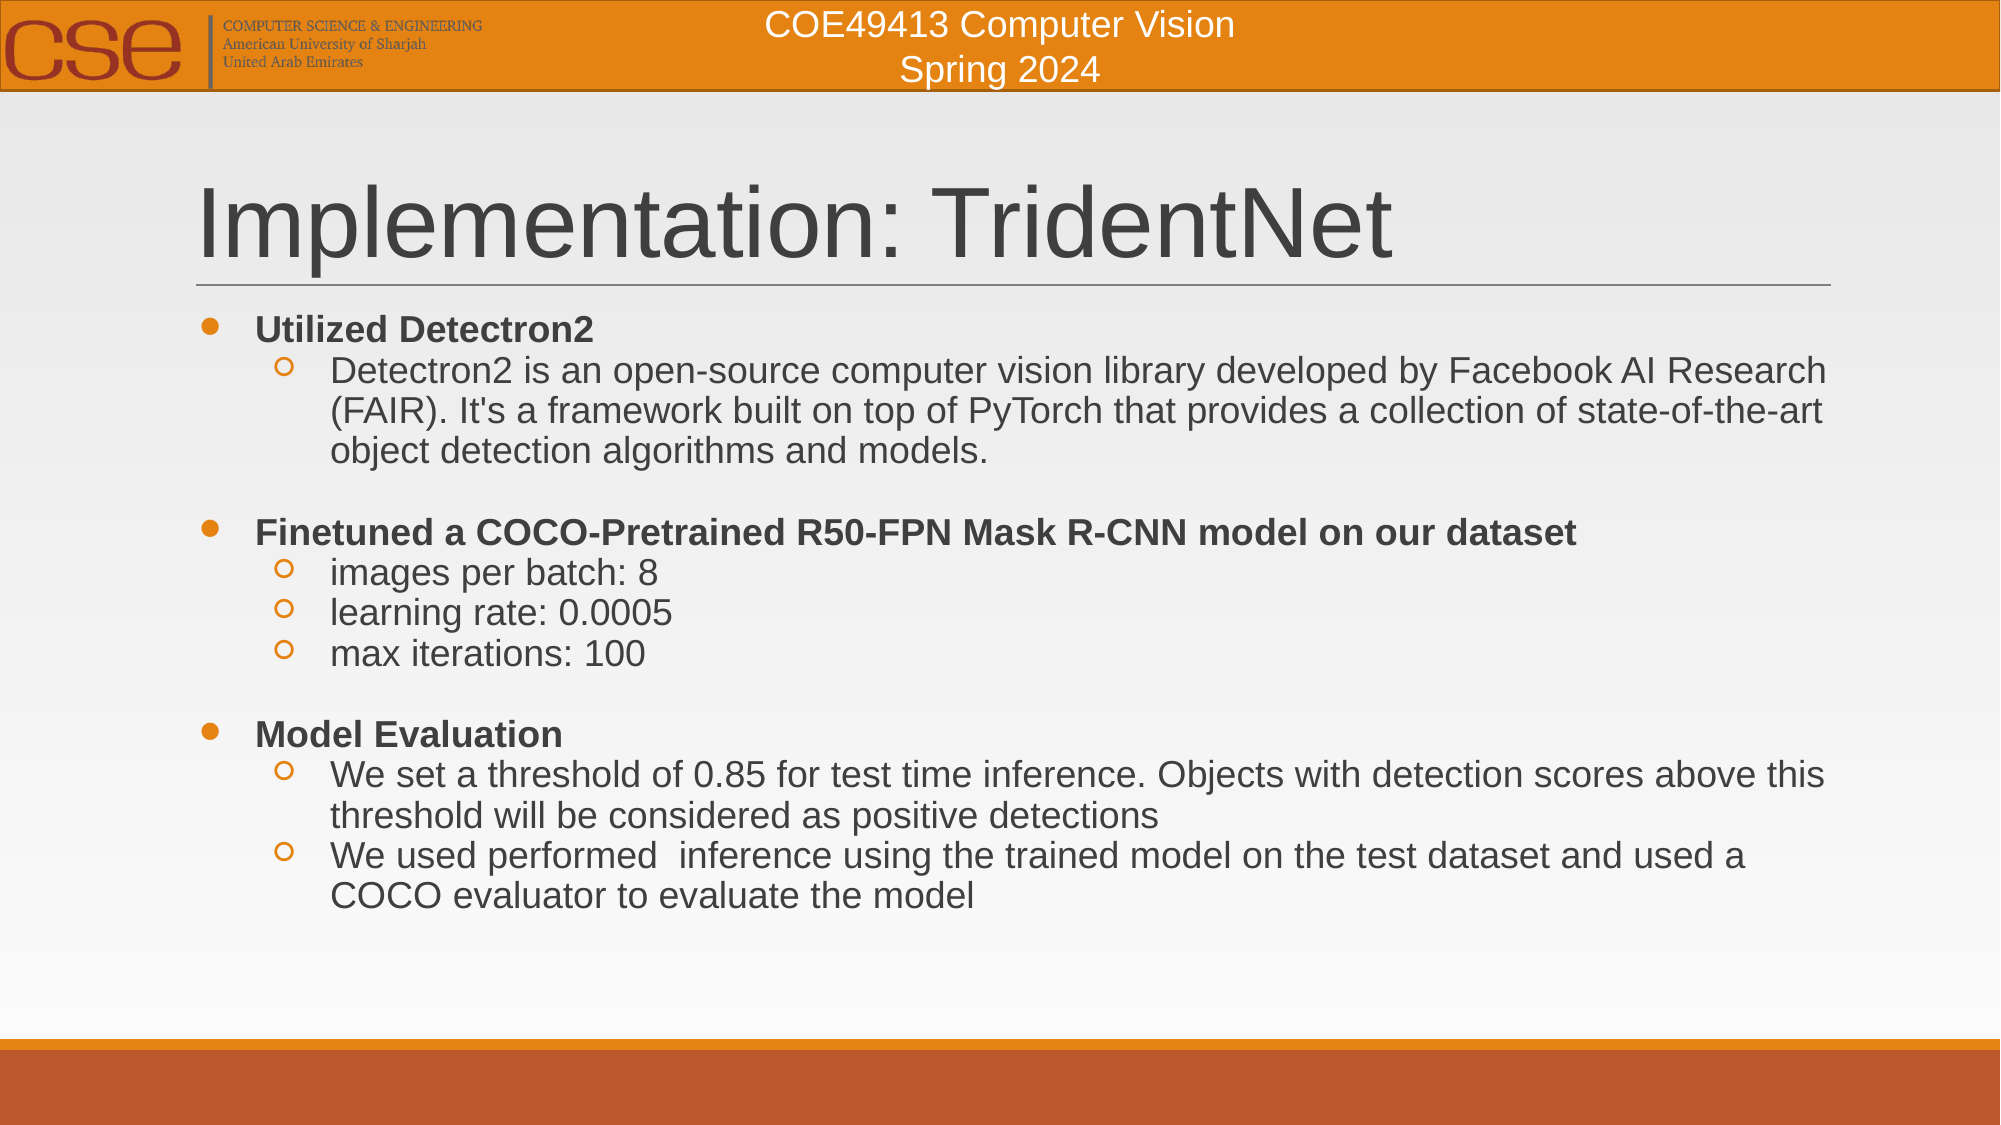

# Implementation: TridentNet
Utilized Detectron2
Detectron2 is an open-source computer vision library developed by Facebook AI Research (FAIR). It's a framework built on top of PyTorch that provides a collection of state-of-the-art object detection algorithms and models.

Finetuned a COCO-Pretrained R50-FPN Mask R-CNN model on our dataset
images per batch: 8
learning rate: 0.0005
max iterations: 100

Model Evaluation
We set a threshold of 0.85 for test time inference. Objects with detection scores above this threshold will be considered as positive detections
We used performed  inference using the trained model on the test dataset and used a COCO evaluator to evaluate the model